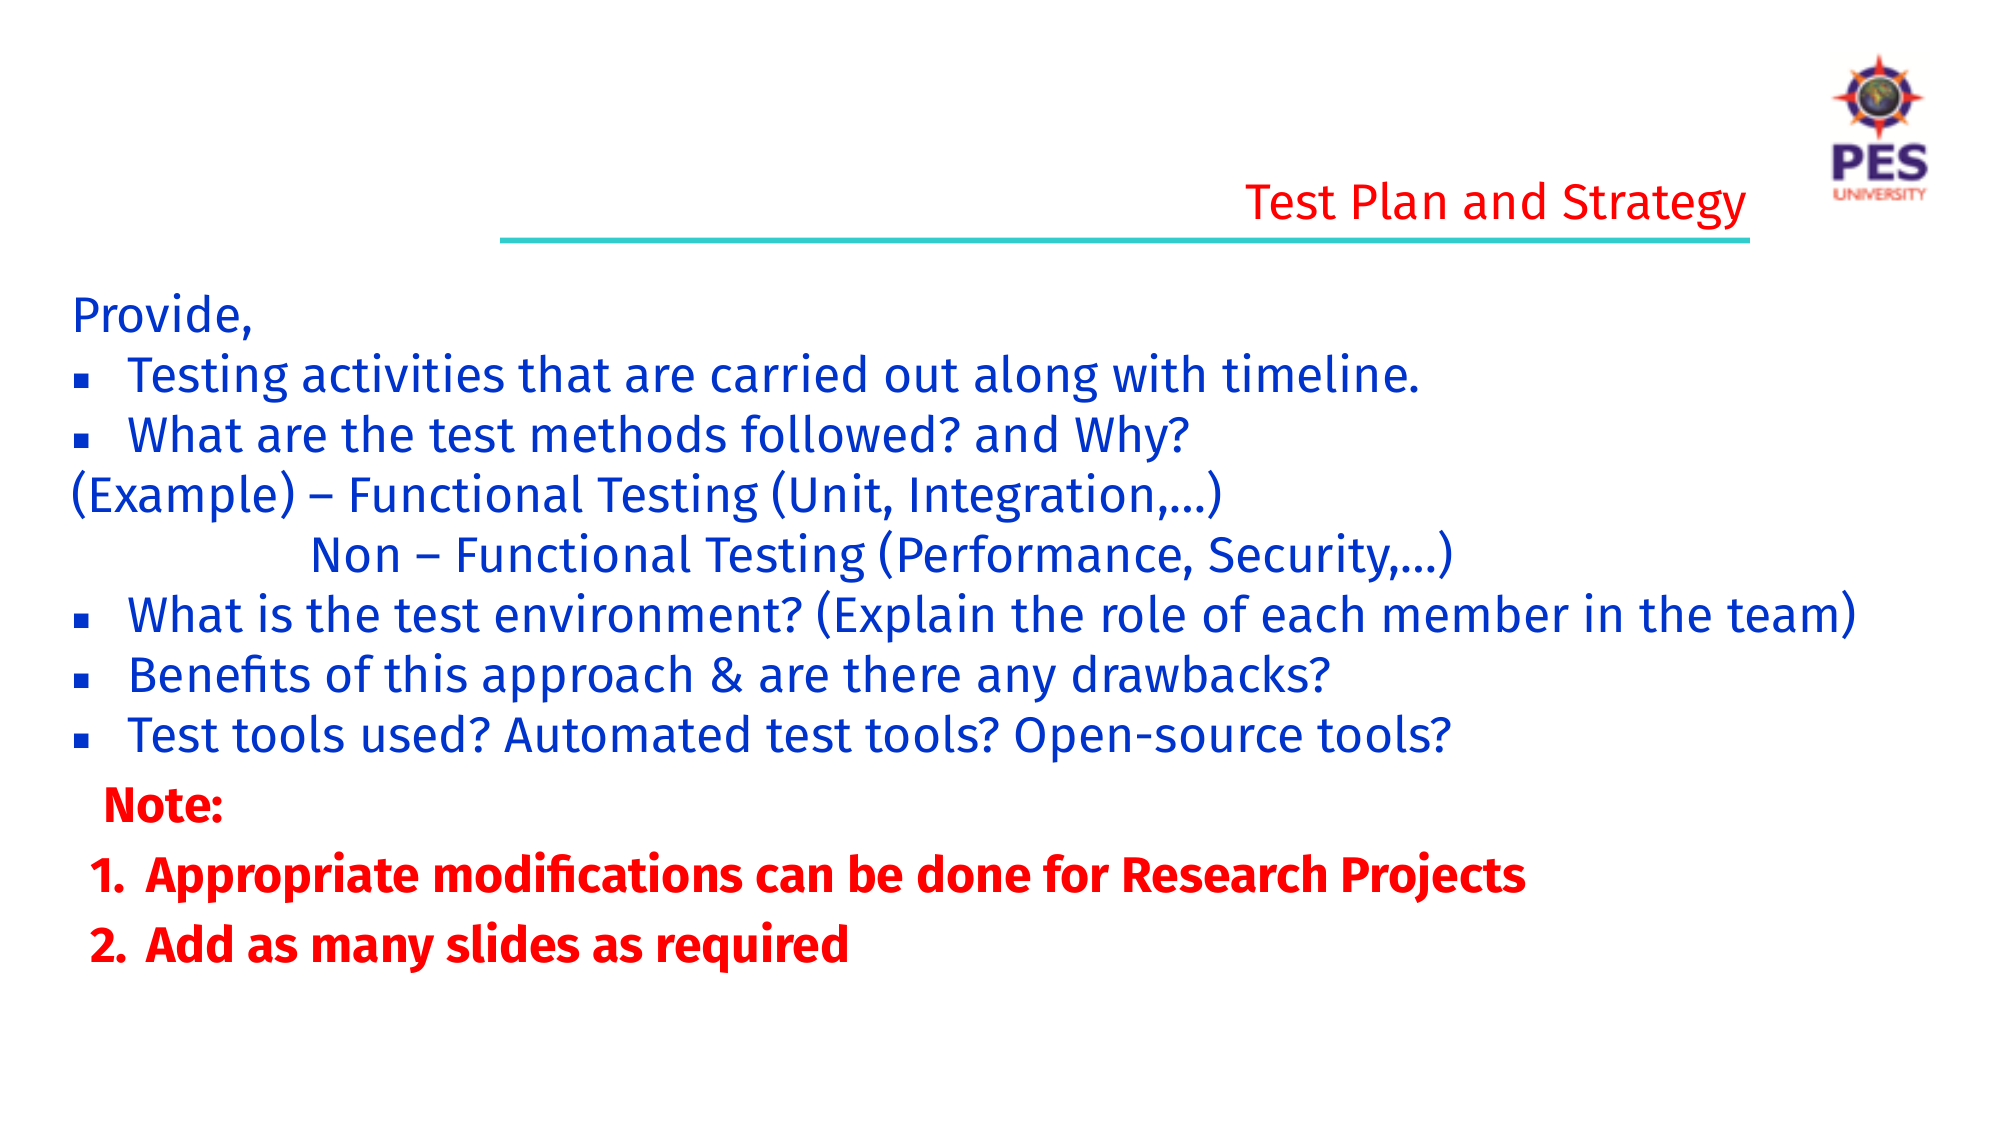

Test Plan and Strategy

Provide,
Testing activities that are carried out along with timeline.
What are the test methods followed? and Why?
(Example) – Functional Testing (Unit, Integration,…)
                  Non – Functional Testing (Performance, Security,…)
What is the test environment? (Explain the role of each member in the team)
Benefits of this approach & are there any drawbacks?
Test tools used? Automated test tools? Open-source tools?
 Note:
Appropriate modifications can be done for Research Projects
Add as many slides as required